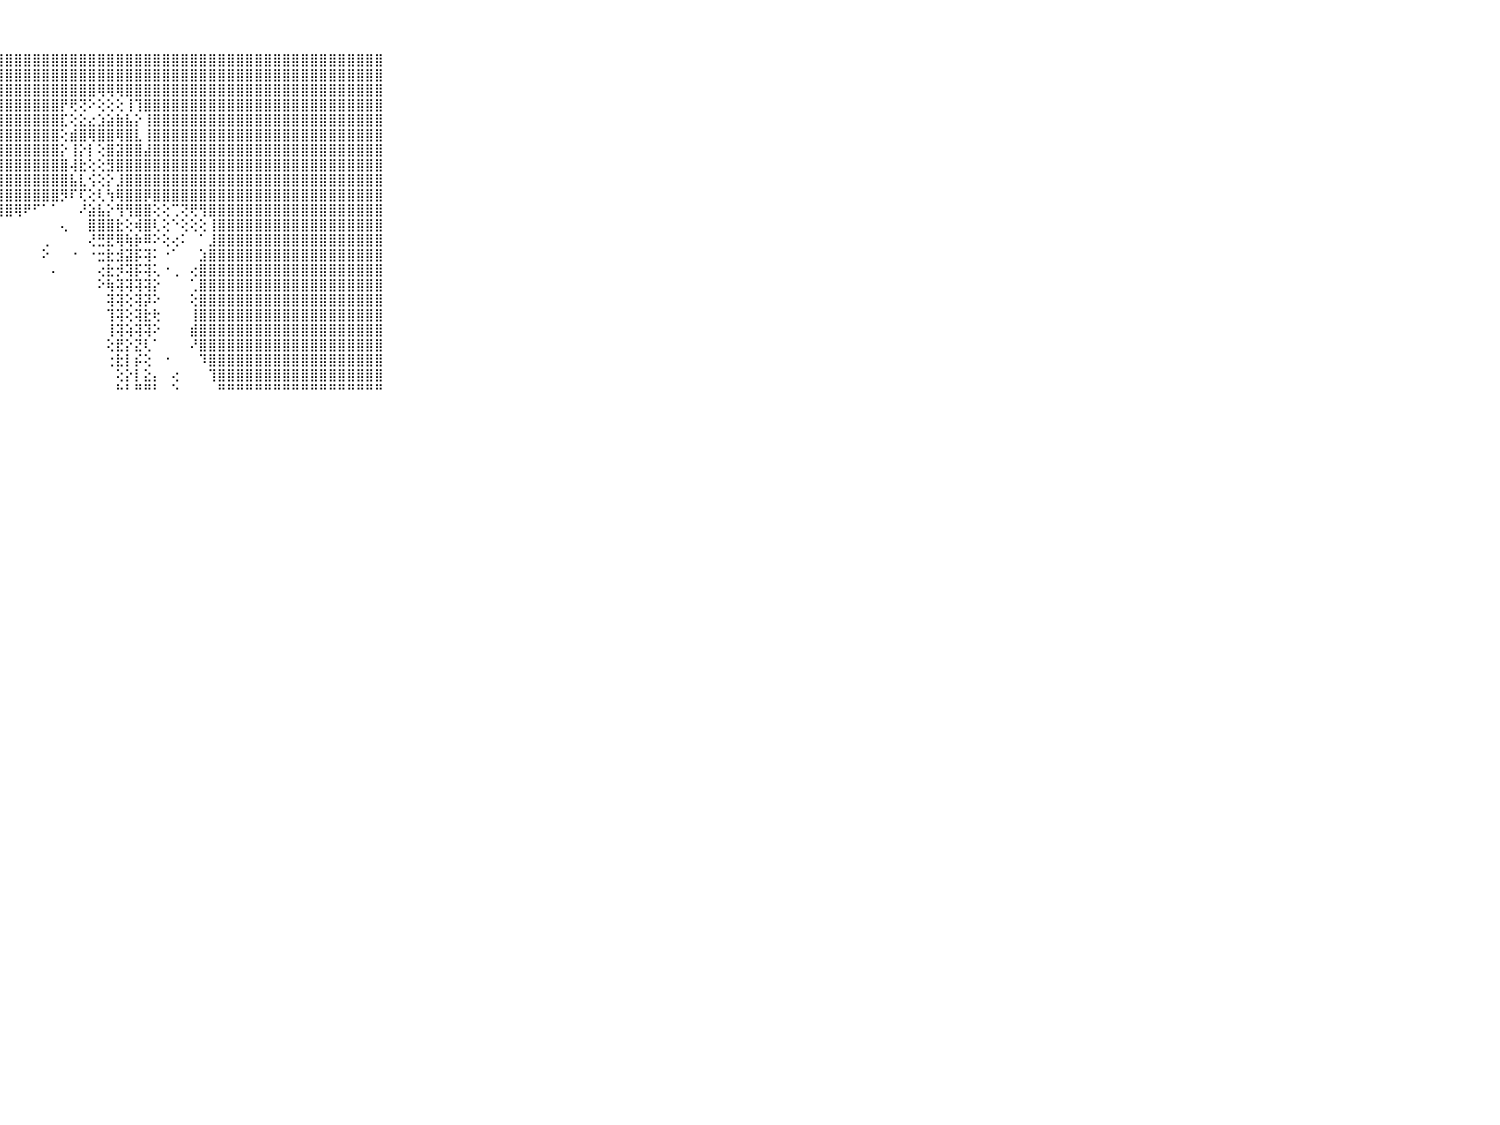

⠀⠀⠀⠀⠀⠀⠀⠀⠀⠀⠀⣿⣿⣿⣿⣿⣿⣿⣿⣿⣿⣿⣿⣿⣿⣿⣿⣿⣿⣿⣿⣿⣿⣿⣿⣿⣿⣿⣿⣿⣿⣿⣿⣿⣿⣿⣿⣿⣿⣿⣿⣿⣿⣿⣿⣿⣿⣿⣿⣿⣿⣿⣿⣿⣿⣿⣿⣿⣿⠀⠀⠀⠀⠀⠀⠀⠀⠀⠀⠀⠀
⠀⠀⠀⠀⠀⠀⠀⠀⠀⠀⠀⣿⣿⣿⣿⣿⣿⣿⣿⣿⣿⣿⣿⣿⣿⣿⣿⣿⣿⣿⣿⣿⣿⣿⣿⣿⣿⣿⣿⣿⣿⣿⣿⣿⣿⣿⣿⣿⣿⣿⣿⣿⣿⣿⣿⣿⣿⣿⣿⣿⣿⣿⣿⣿⣿⣿⣿⣿⣿⠀⠀⠀⠀⠀⠀⠀⠀⠀⠀⠀⠀
⠀⠀⠀⠀⠀⠀⠀⠀⠀⠀⠀⣿⣿⣿⣿⣿⣿⣿⣿⣿⣿⣿⣿⣿⣿⣿⣿⣿⣿⣿⣿⣿⣿⣿⣿⣿⣿⣿⢿⢿⢿⣿⣿⣿⣿⣿⣿⣿⣿⣿⣿⣿⣿⣿⣿⣿⣿⣿⣿⣿⣿⣿⣿⣿⣿⣿⣿⣿⣿⠀⠀⠀⠀⠀⠀⠀⠀⠀⠀⠀⠀
⠀⠀⠀⠀⠀⠀⠀⠀⠀⠀⠀⣿⣿⣿⣿⣿⣿⣿⣿⣿⣿⣿⣿⣿⣿⣿⣿⣿⣿⣿⣿⣿⣿⣿⡟⢟⢝⠕⢕⢕⢕⢸⢹⣿⣿⣿⣿⣿⣿⣿⣿⣿⣿⣿⣿⣿⣿⣿⣿⣿⣿⣿⣿⣿⣿⣿⣿⣿⣿⠀⠀⠀⠀⠀⠀⠀⠀⠀⠀⠀⠀
⠀⠀⠀⠀⠀⠀⠀⠀⠀⠀⠀⣿⣿⣿⣿⣿⣿⣿⣿⣿⣿⣿⣿⣿⣿⣿⣿⣿⣿⣿⣿⣿⣿⣿⣏⢕⣕⣔⣱⣵⣷⣧⡕⢸⣿⣿⣿⣿⣿⣿⣿⣿⣿⣿⣿⣿⣿⣿⣿⣿⣿⣿⣿⣿⣿⣿⣿⣿⣿⠀⠀⠀⠀⠀⠀⠀⠀⠀⠀⠀⠀
⠀⠀⠀⠀⠀⠀⠀⠀⠀⠀⠀⣿⣿⣿⣿⣿⣿⣿⣿⣿⣿⣿⣿⣿⣿⣿⣿⣿⣿⣿⣿⣿⣿⣿⢕⣾⣿⢿⣿⣿⢿⣿⣇⢸⣿⣿⣿⣿⣿⣿⣿⣿⣿⣿⣿⣿⣿⣿⣿⣿⣿⣿⣿⣿⣿⣿⣿⣿⣿⠀⠀⠀⠀⠀⠀⠀⠀⠀⠀⠀⠀
⠀⠀⠀⠀⠀⠀⠀⠀⠀⠀⠀⣿⣿⣿⣿⣿⣿⣿⣿⣿⣿⣿⣿⣿⣿⣿⣿⣿⣿⣿⣿⣿⣿⣿⡕⢸⡕⡇⢕⣿⣽⣿⣿⣼⣿⣿⣿⣿⣿⣿⣿⣿⣿⣿⣿⣿⣿⣿⣿⣿⣿⣿⣿⣿⣿⣿⣿⣿⣿⠀⠀⠀⠀⠀⠀⠀⠀⠀⠀⠀⠀
⠀⠀⠀⠀⠀⠀⠀⠀⠀⠀⠀⣿⣿⣿⣿⣿⣿⣿⣿⣿⣿⣿⣿⣿⣿⣿⣿⣿⣿⣿⣿⣿⣿⣿⣿⢼⣗⢕⢕⣻⣿⣿⣿⣿⣿⣿⣿⣿⣿⣿⣿⣿⣿⣿⣿⣿⣿⣿⣿⣿⣿⣿⣿⣿⣿⣿⣿⣿⣿⠀⠀⠀⠀⠀⠀⠀⠀⠀⠀⠀⠀
⠀⠀⠀⠀⠀⠀⠀⠀⠀⠀⠀⣿⣿⣿⣿⣿⣿⣿⣿⣿⣿⣿⣿⣿⣿⣿⣿⣿⣿⣿⣿⣿⣿⣿⣿⣧⣇⢪⢕⡕⣸⣿⣿⣿⣿⣿⣿⣿⣿⣿⣿⣿⣿⣿⣿⣿⣿⣿⣿⣿⣿⣿⣿⣿⣿⣿⣿⣿⣿⠀⠀⠀⠀⠀⠀⠀⠀⠀⠀⠀⠀
⠀⠀⠀⠀⠀⠀⠀⠀⠀⠀⠀⣿⣿⣿⣿⣿⣿⣿⣿⣿⣿⣿⣿⣿⣿⣿⣿⣿⣿⣿⣿⣿⣿⣿⡻⠏⢏⢕⢇⢳⢿⣿⣿⡿⣿⣿⣿⣿⣿⣿⣿⣿⣿⣿⣿⣿⣿⣿⣿⣿⣿⣿⣿⣿⣿⣿⣿⣿⣿⠀⠀⠀⠀⠀⠀⠀⠀⠀⠀⠀⠀
⠀⠀⠀⠀⠀⠀⠀⠀⠀⠀⠀⣿⣿⣿⣿⣿⣿⣿⣿⣿⣿⣿⣿⣿⣿⣿⣿⣿⣿⢿⠟⠋⠁⠁⠀⠀⠜⣵⣧⡕⢻⢻⣿⣿⢕⢕⢉⢝⢟⢻⣿⣿⣿⣿⣿⣿⣿⣿⣿⣿⣿⣿⣿⣿⣿⣿⣿⣿⣿⠀⠀⠀⠀⠀⠀⠀⠀⠀⠀⠀⠀
⠀⠀⠀⠀⠀⠀⠀⠀⠀⠀⠀⣿⣿⣿⣿⣿⣿⣿⣿⣿⣿⣿⣿⣿⣿⣿⢏⠁⠀⠀⠀⠀⠀⠀⢄⠀⠀⣿⣿⣿⣗⢕⢾⣿⢇⢕⠑⢕⢕⢕⢸⣿⣿⣿⣿⣿⣿⣿⣿⣿⣿⣿⣿⣿⣿⣿⣿⣿⣿⠀⠀⠀⠀⠀⠀⠀⠀⠀⠀⠀⠀
⠀⠀⠀⠀⠀⠀⠀⠀⠀⠀⠀⣿⣿⣿⣿⣿⣿⣿⣿⣿⣿⣿⣿⣿⣿⠇⠀⠀⠀⠀⠀⠀⢀⠀⠀⠀⠀⢜⣛⣟⢿⢷⡷⠿⠕⢕⢔⠅⠀⠁⣸⣿⣿⣿⣿⣿⣿⣿⣿⣿⣿⣿⣿⣿⣿⣿⣿⣿⣿⠀⠀⠀⠀⠀⠀⠀⠀⠀⠀⠀⠀
⠀⠀⠀⠀⠀⠀⠀⠀⠀⠀⠀⣿⣿⣿⣿⣿⣿⣿⣿⣿⣿⣿⣿⣿⣿⢇⠀⠀⠀⠀⠀⠀⠕⠀⠀⠐⠀⠐⣒⣗⣺⣽⡯⢽⠅⠐⠁⠀⠀⣱⣿⣿⣿⣿⣿⣿⣿⣿⣿⣿⣿⣿⣿⣿⣿⣿⣿⣿⣿⠀⠀⠀⠀⠀⠀⠀⠀⠀⠀⠀⠀
⠀⠀⠀⠀⠀⠀⠀⠀⠀⠀⠀⣿⣿⣿⣿⣿⣿⣿⣿⣿⣿⣿⣿⢟⠁⠀⠀⠀⠀⠀⠀⠀⠀⠄⠀⠀⠀⠀⢔⣗⡺⢽⡯⢽⢅⠐⢀⠀⢔⣿⣿⣿⣿⣿⣿⣿⣿⣿⣿⣿⣿⣿⣿⣿⣿⣿⣿⣿⣿⠀⠀⠀⠀⠀⠀⠀⠀⠀⠀⠀⠀
⠀⠀⠀⠀⠀⠀⠀⠀⠀⠀⠀⣿⣿⣿⣿⣿⣿⣿⣿⣿⣿⡿⢕⠑⠀⠀⠀⠀⠀⠀⠀⠀⠀⠀⠀⠀⠀⠀⠕⢷⢽⢽⢽⢽⡕⠀⠀⠀⢁⣿⣿⣿⣿⣿⣿⣿⣿⣿⣿⣿⣿⣿⣿⣿⣿⣿⣿⣿⣿⠀⠀⠀⠀⠀⠀⠀⠀⠀⠀⠀⠀
⠀⠀⠀⠀⠀⠀⠀⠀⠀⠀⠀⣿⣿⣿⣿⣿⣿⣿⣿⣿⣿⠇⠀⠀⠀⠀⠀⠀⠀⠀⠀⠀⠀⠀⠀⠀⠀⠀⠀⢽⢽⢕⢽⡽⠕⠀⠀⠀⢕⣿⣿⣿⣿⣿⣿⣿⣿⣿⣿⣿⣿⣿⣿⣿⣿⣿⣿⣿⣿⠀⠀⠀⠀⠀⠀⠀⠀⠀⠀⠀⠀
⠀⠀⠀⠀⠀⠀⠀⠀⠀⠀⠀⣿⣿⣿⣿⣿⣿⣿⣿⣿⣿⠀⠀⠀⠀⢀⡄⠀⠀⠀⠀⠀⠀⠀⠀⠀⠀⠀⠀⢹⢽⢕⢽⣗⢗⠀⠀⠀⢸⣿⣿⣿⣿⣿⣿⣿⣿⣿⣿⣿⣿⣿⣿⣿⣿⣿⣿⣿⣿⠀⠀⠀⠀⠀⠀⠀⠀⠀⠀⠀⠀
⠀⠀⠀⠀⠀⠀⠀⠀⠀⠀⠀⣿⣿⣿⣿⣿⣿⣿⣿⣿⣟⠀⠀⠀⠀⢸⡇⠀⠀⠀⠀⠀⠀⠀⠀⠀⠀⠀⠀⢸⢽⢵⢽⢽⠕⠀⠀⠀⣾⣿⣿⣿⣿⣿⣿⣿⣿⣿⣿⣿⣿⣿⣿⣿⣿⣿⣿⣿⣿⠀⠀⠀⠀⠀⠀⠀⠀⠀⠀⠀⠀
⠀⠀⠀⠀⠀⠀⠀⠀⠀⠀⠀⣿⣿⣿⣿⣿⣿⣿⣿⣿⣿⠀⠀⠀⠀⢸⡇⠀⠀⠀⠀⠀⠀⠀⠀⠀⠀⠀⠀⢕⣟⡕⣝⢇⠁⠀⠀⠀⠜⣿⣿⣿⣿⣿⣿⣿⣿⣿⣿⣿⣿⣿⣿⣿⣿⣿⣿⣿⣿⠀⠀⠀⠀⠀⠀⠀⠀⠀⠀⠀⠀
⠀⠀⠀⠀⠀⠀⠀⠀⠀⠀⠀⣿⣿⣿⣿⣿⣿⣿⣿⣿⣿⠀⠀⠀⠀⣾⡇⠀⠀⠀⠀⠀⠀⠀⠀⠀⠀⠀⠀⢐⣗⡇⡮⢕⠀⠐⠀⠀⠀⠹⣿⣿⣿⣿⣿⣿⣿⣿⣿⣿⣿⣿⣿⣿⣿⣿⣿⣿⣿⠀⠀⠀⠀⠀⠀⠀⠀⠀⠀⠀⠀
⠀⠀⠀⠀⠀⠀⠀⠀⠀⠀⠀⣿⣿⣿⣿⣿⣿⣿⣿⣿⣿⠕⠀⠀⠀⢹⡇⠀⠀⠀⠀⠀⠀⠀⠀⠀⠀⠀⠀⠀⢕⡕⡇⣕⡄⠀⢔⠀⠀⠀⢹⣿⣿⣿⣿⣿⣿⣿⣿⣿⣿⣿⣿⣿⣿⣿⣿⣿⣿⠀⠀⠀⠀⠀⠀⠀⠀⠀⠀⠀⠀
⠀⠀⠀⠀⠀⠀⠀⠀⠀⠀⠀⠛⠛⠛⠛⠛⠛⠛⠛⠛⠛⠀⠀⠀⠀⠘⠃⠀⠀⠀⠀⠀⠀⠀⠀⠀⠀⠀⠀⠀⠓⠃⠛⠛⠃⠀⠑⠀⠀⠀⠀⠛⠛⠛⠛⠛⠛⠛⠛⠛⠛⠛⠛⠛⠛⠛⠛⠛⠛⠀⠀⠀⠀⠀⠀⠀⠀⠀⠀⠀⠀